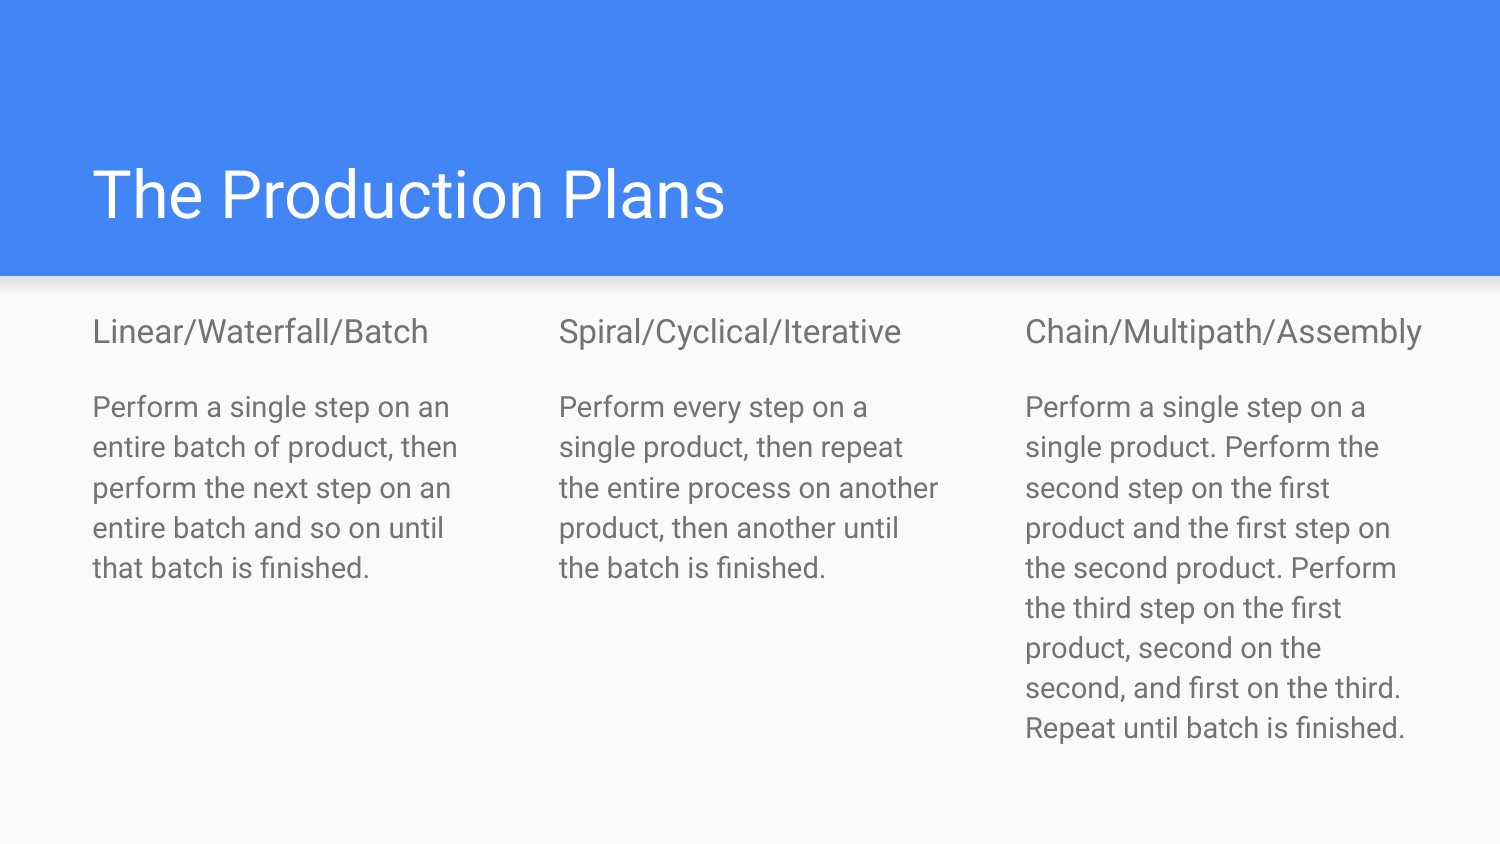

# The Production Plans
Linear/Waterfall/Batch
Perform a single step on an entire batch of product, then perform the next step on an entire batch and so on until that batch is finished.
Spiral/Cyclical/Iterative
Perform every step on a single product, then repeat the entire process on another product, then another until the batch is finished.
Chain/Multipath/Assembly
Perform a single step on a single product. Perform the second step on the first product and the first step on the second product. Perform the third step on the first product, second on the second, and first on the third.
Repeat until batch is finished.